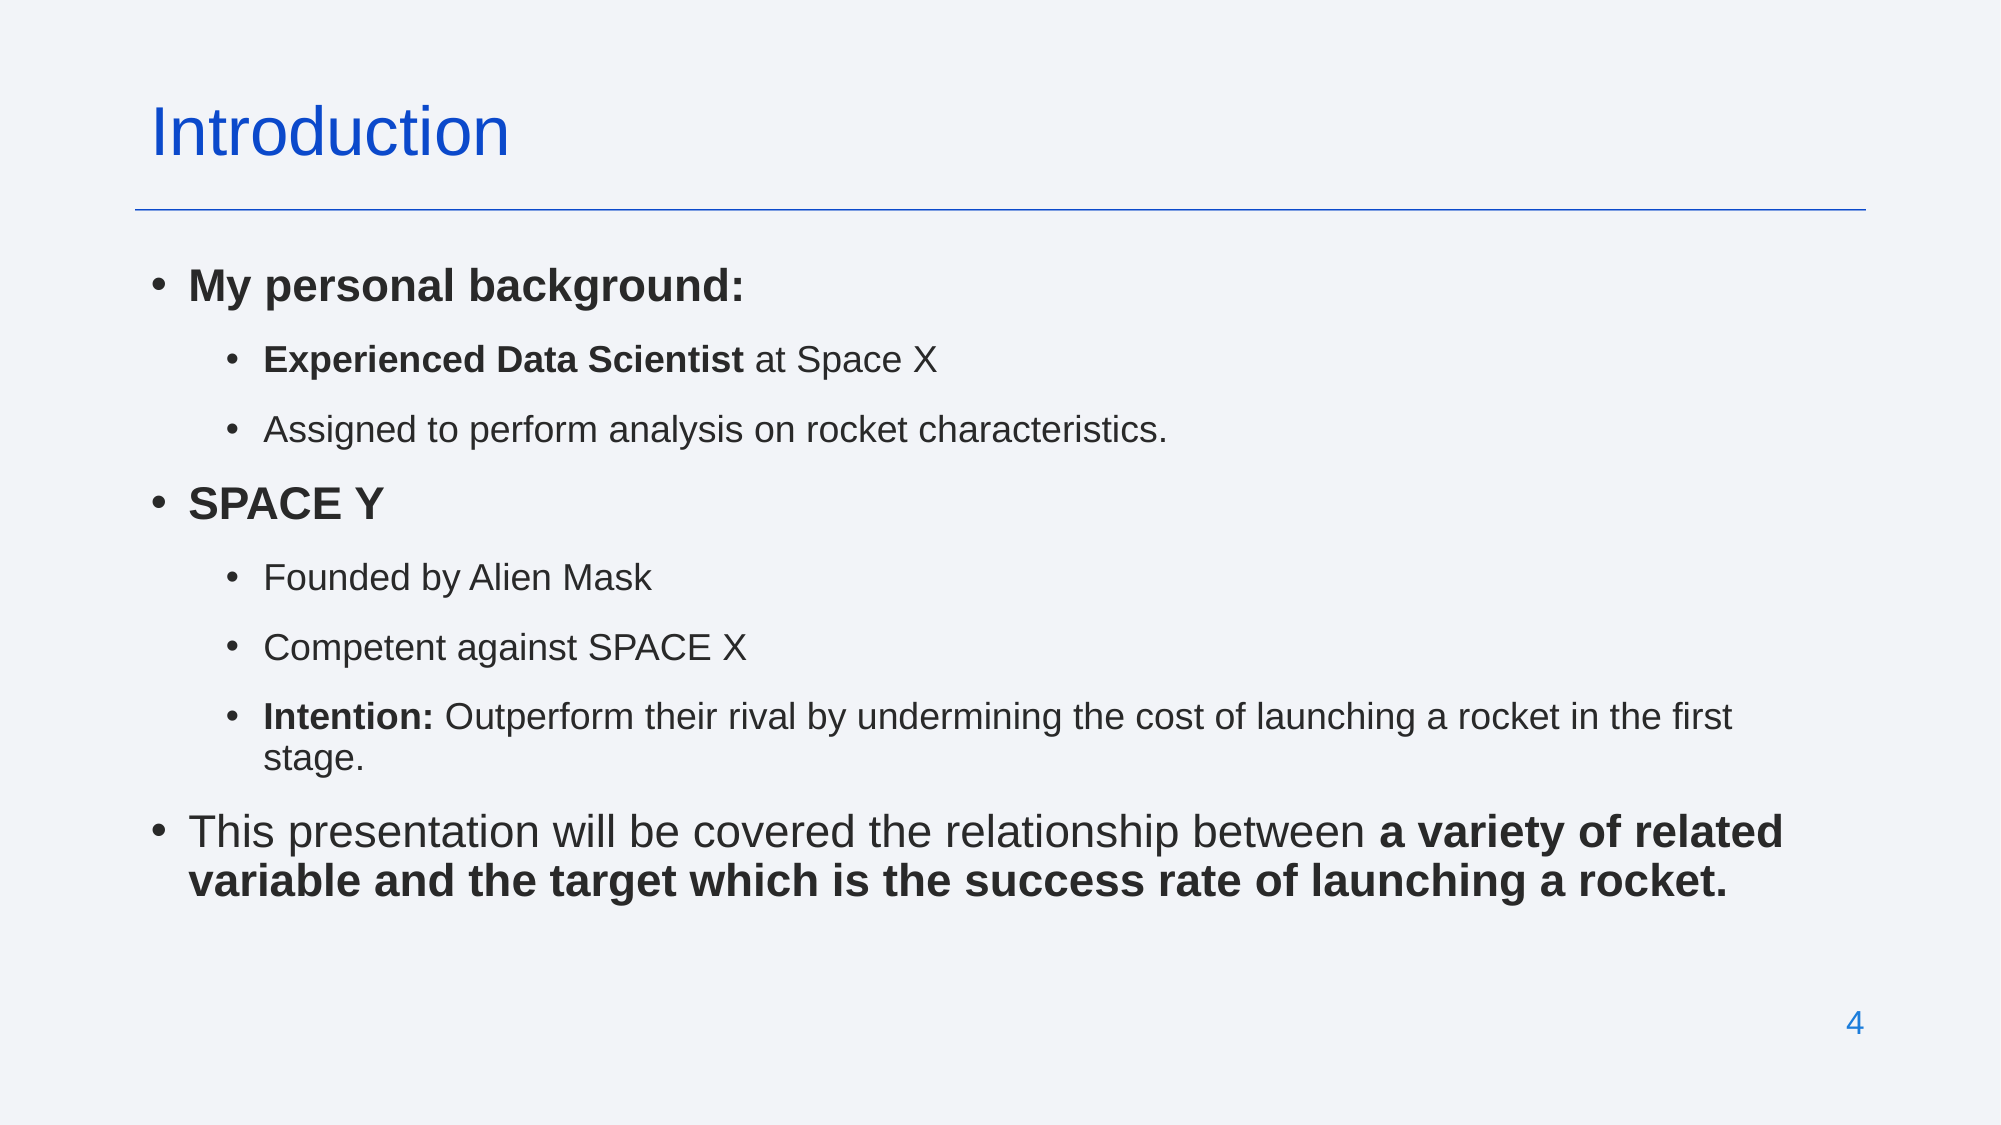

Introduction
My personal background:
Experienced Data Scientist at Space X
Assigned to perform analysis on rocket characteristics.
SPACE Y
Founded by Alien Mask
Competent against SPACE X
Intention: Outperform their rival by undermining the cost of launching a rocket in the first stage.
This presentation will be covered the relationship between a variety of related variable and the target which is the success rate of launching a rocket.

4